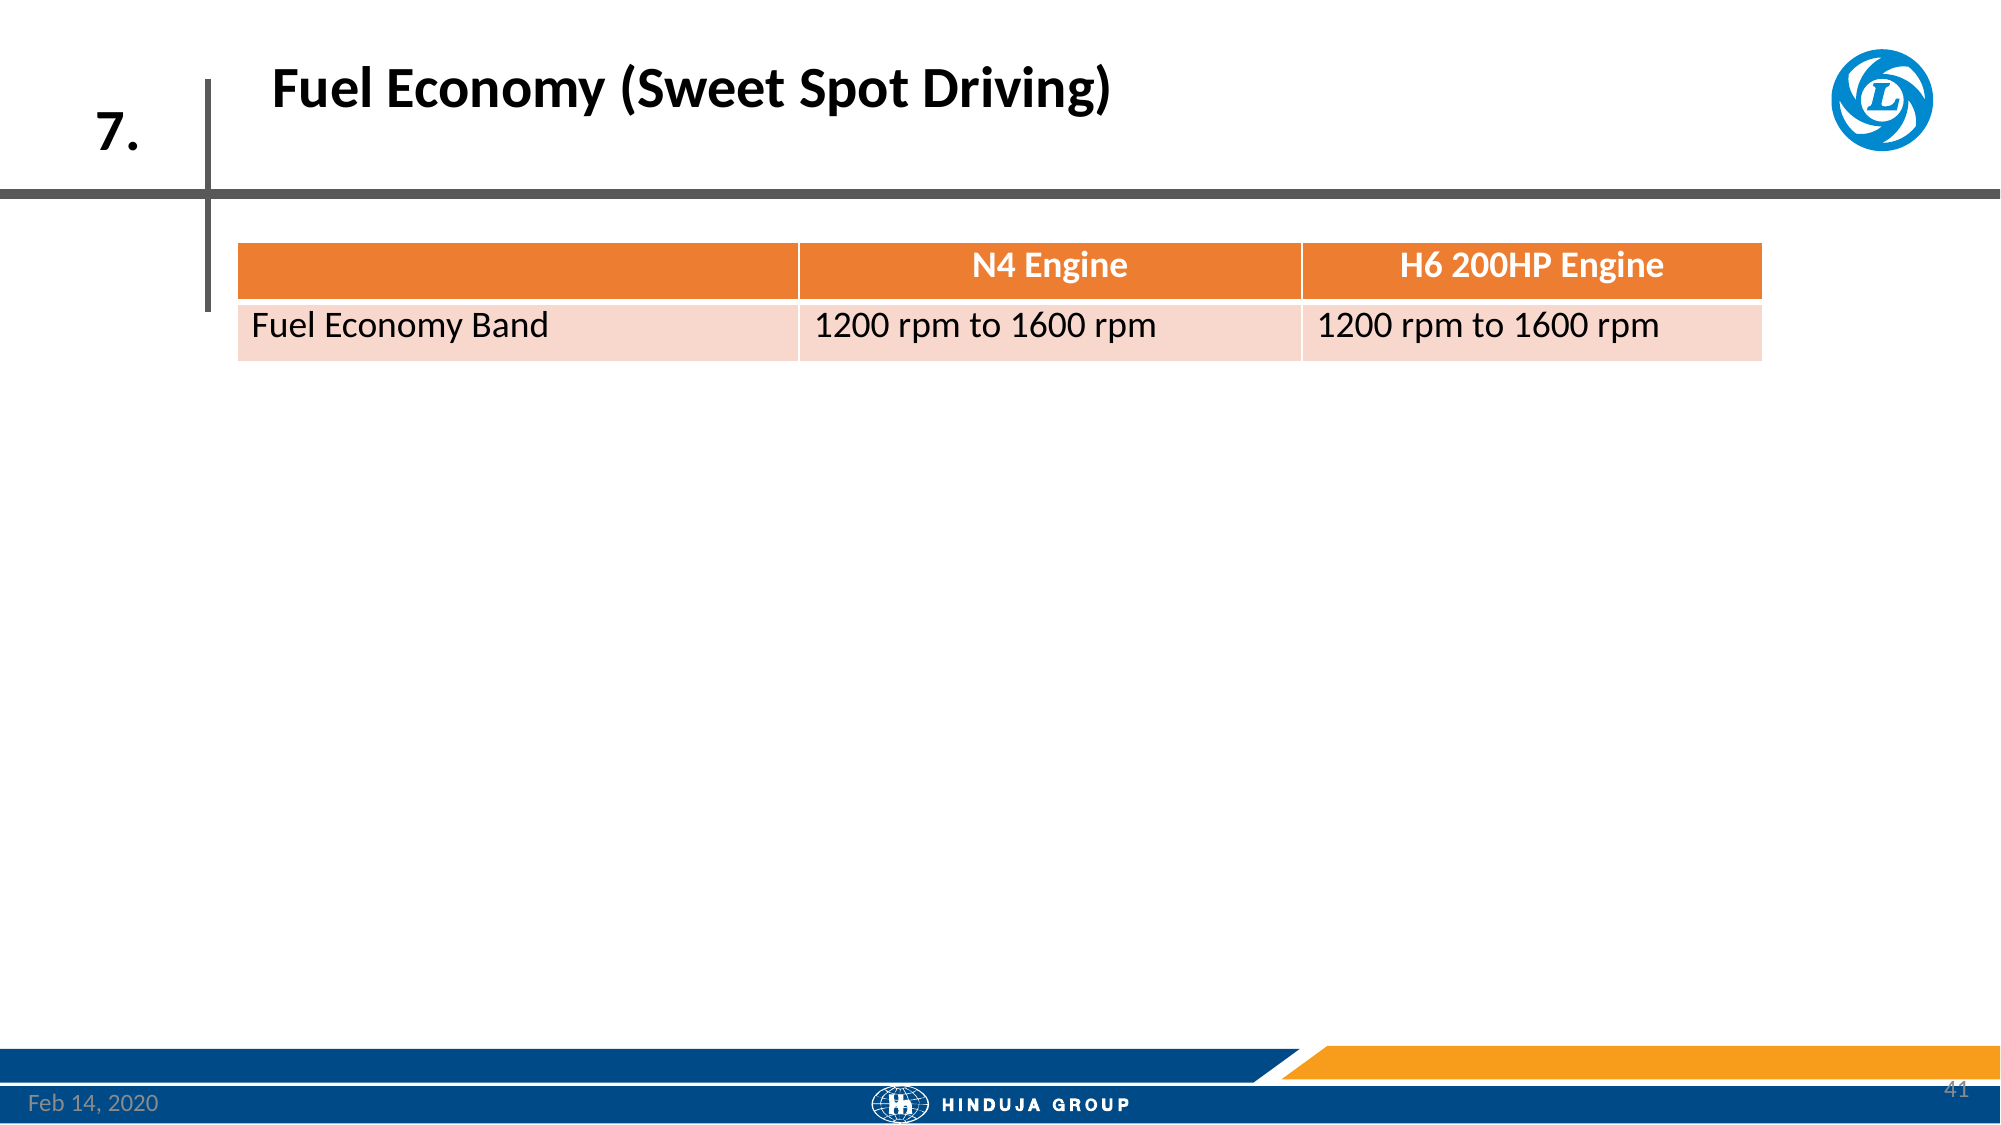

Fuel Economy (Sweet Spot Driving)
7.

|  | N4 Engine | H6 200HP Engine |
| --- | --- | --- |
| Fuel Economy Band | 1200 rpm to 1600 rpm | 1200 rpm to 1600 rpm |